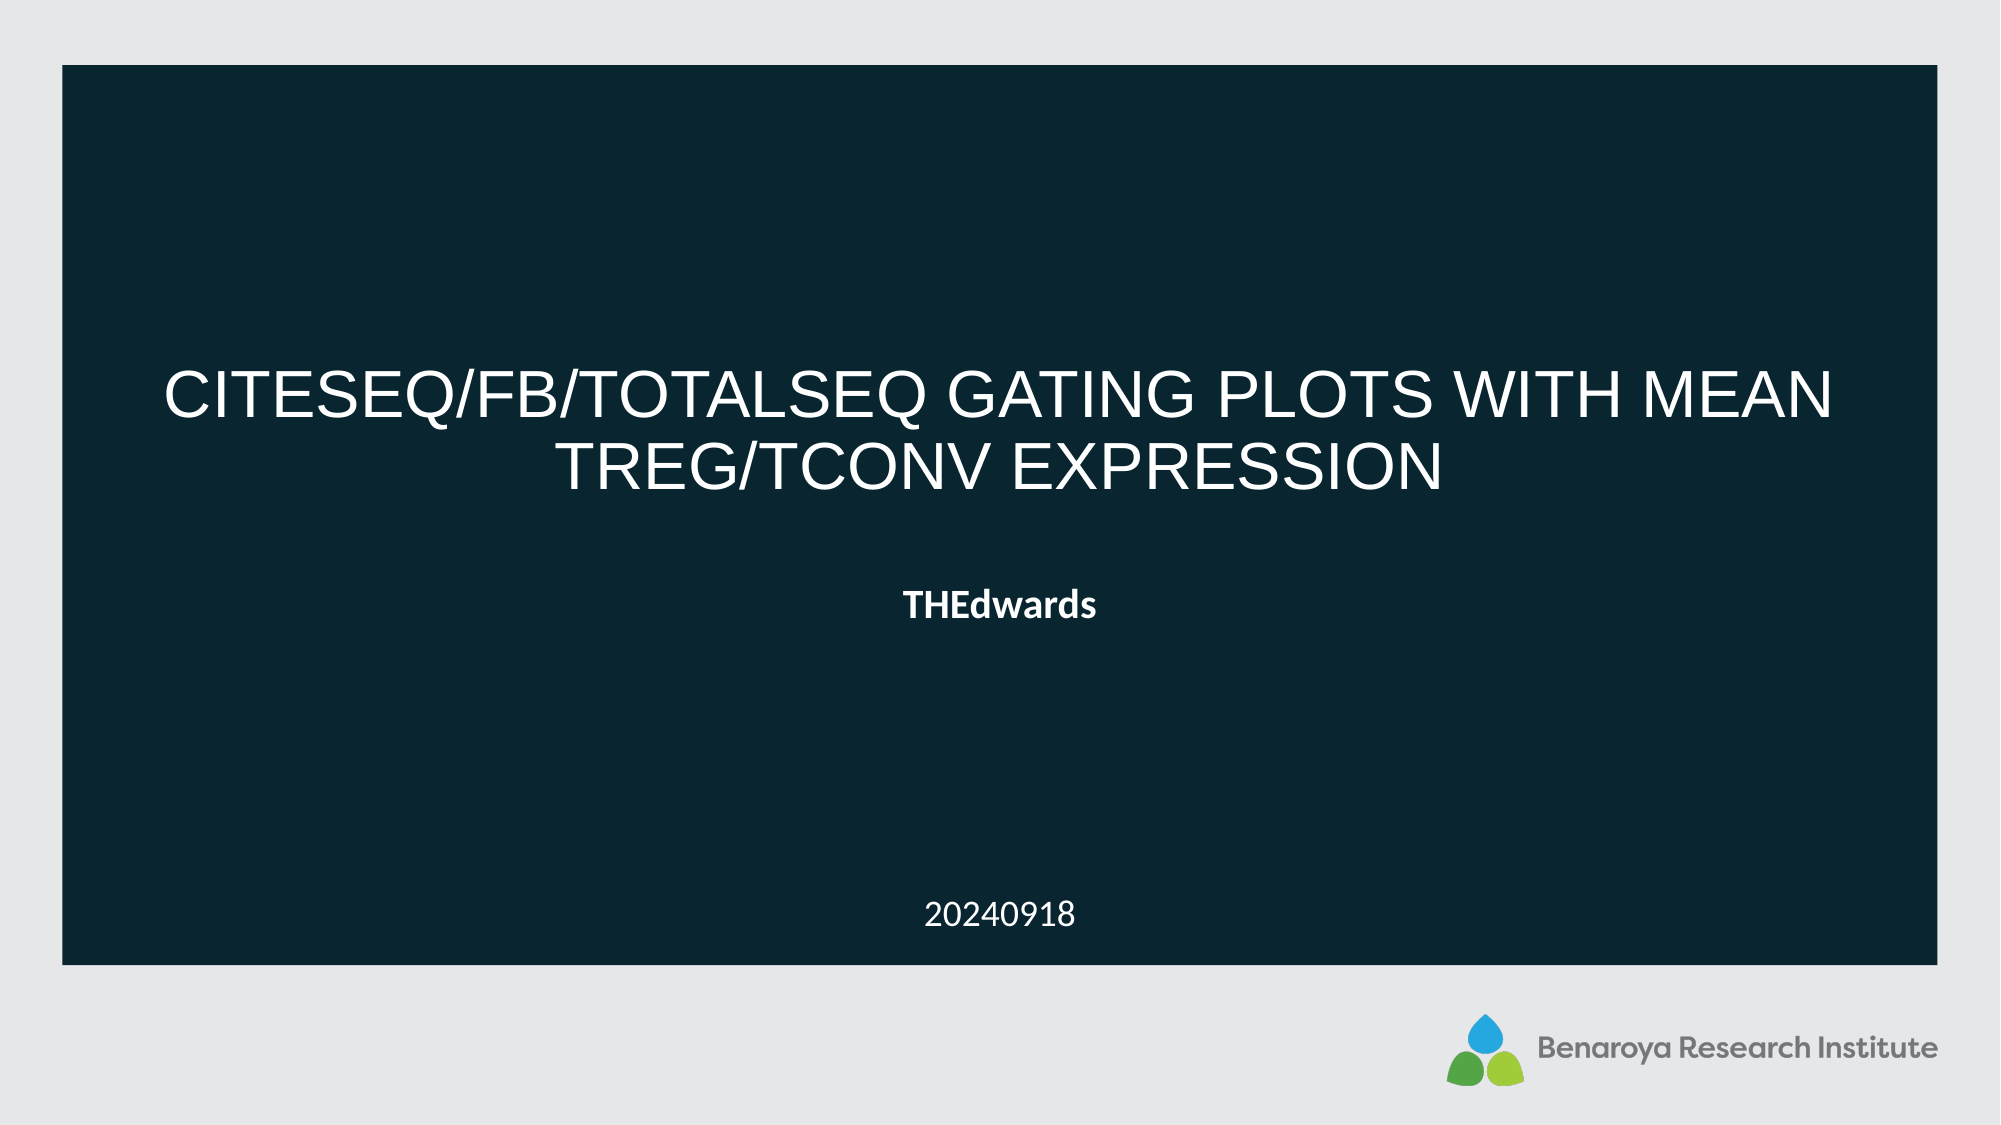

CITEseq/fb/totalseq gating plots with mean treg/tconv expression
THEdwards

20240918